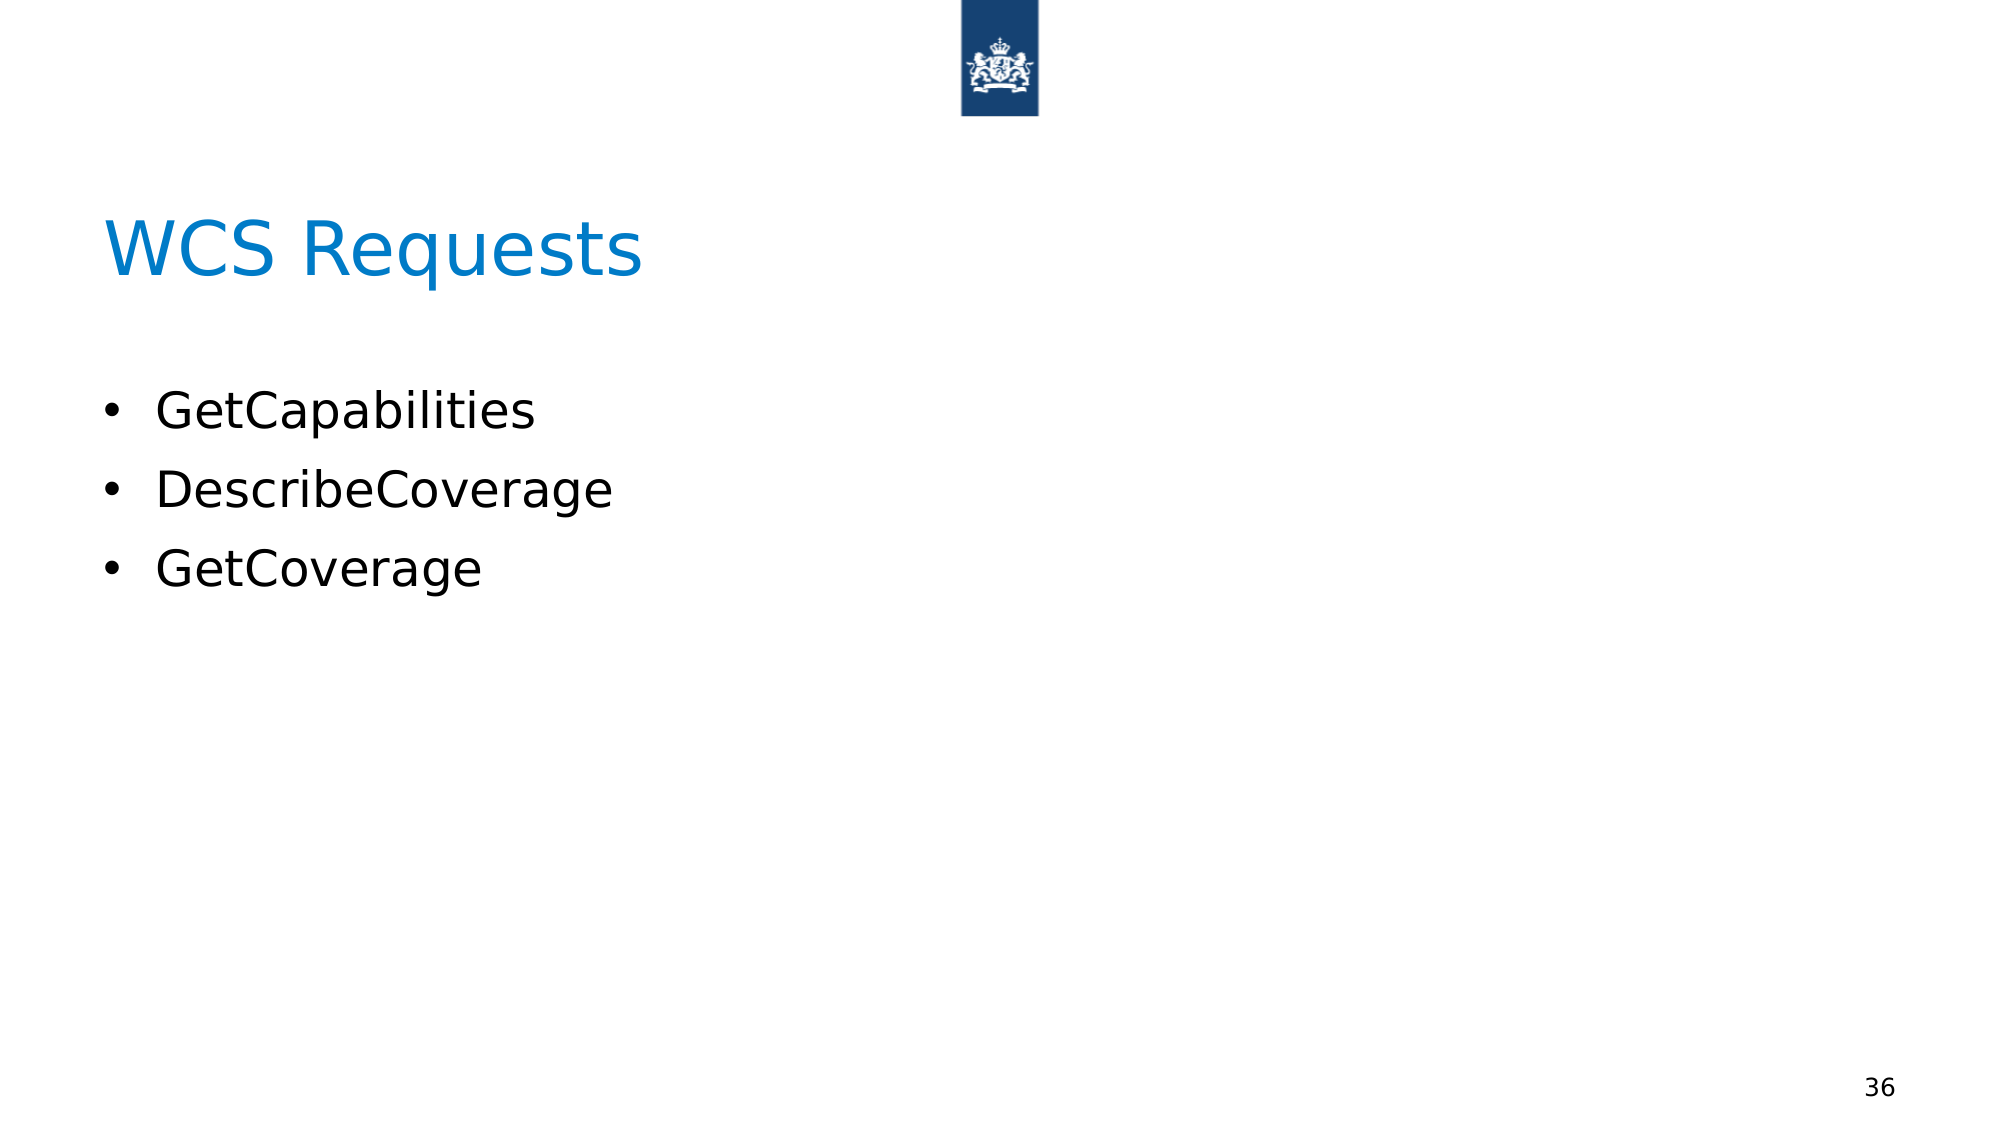

# WCS Requests
GetCapabilities
DescribeCoverage
GetCoverage

36